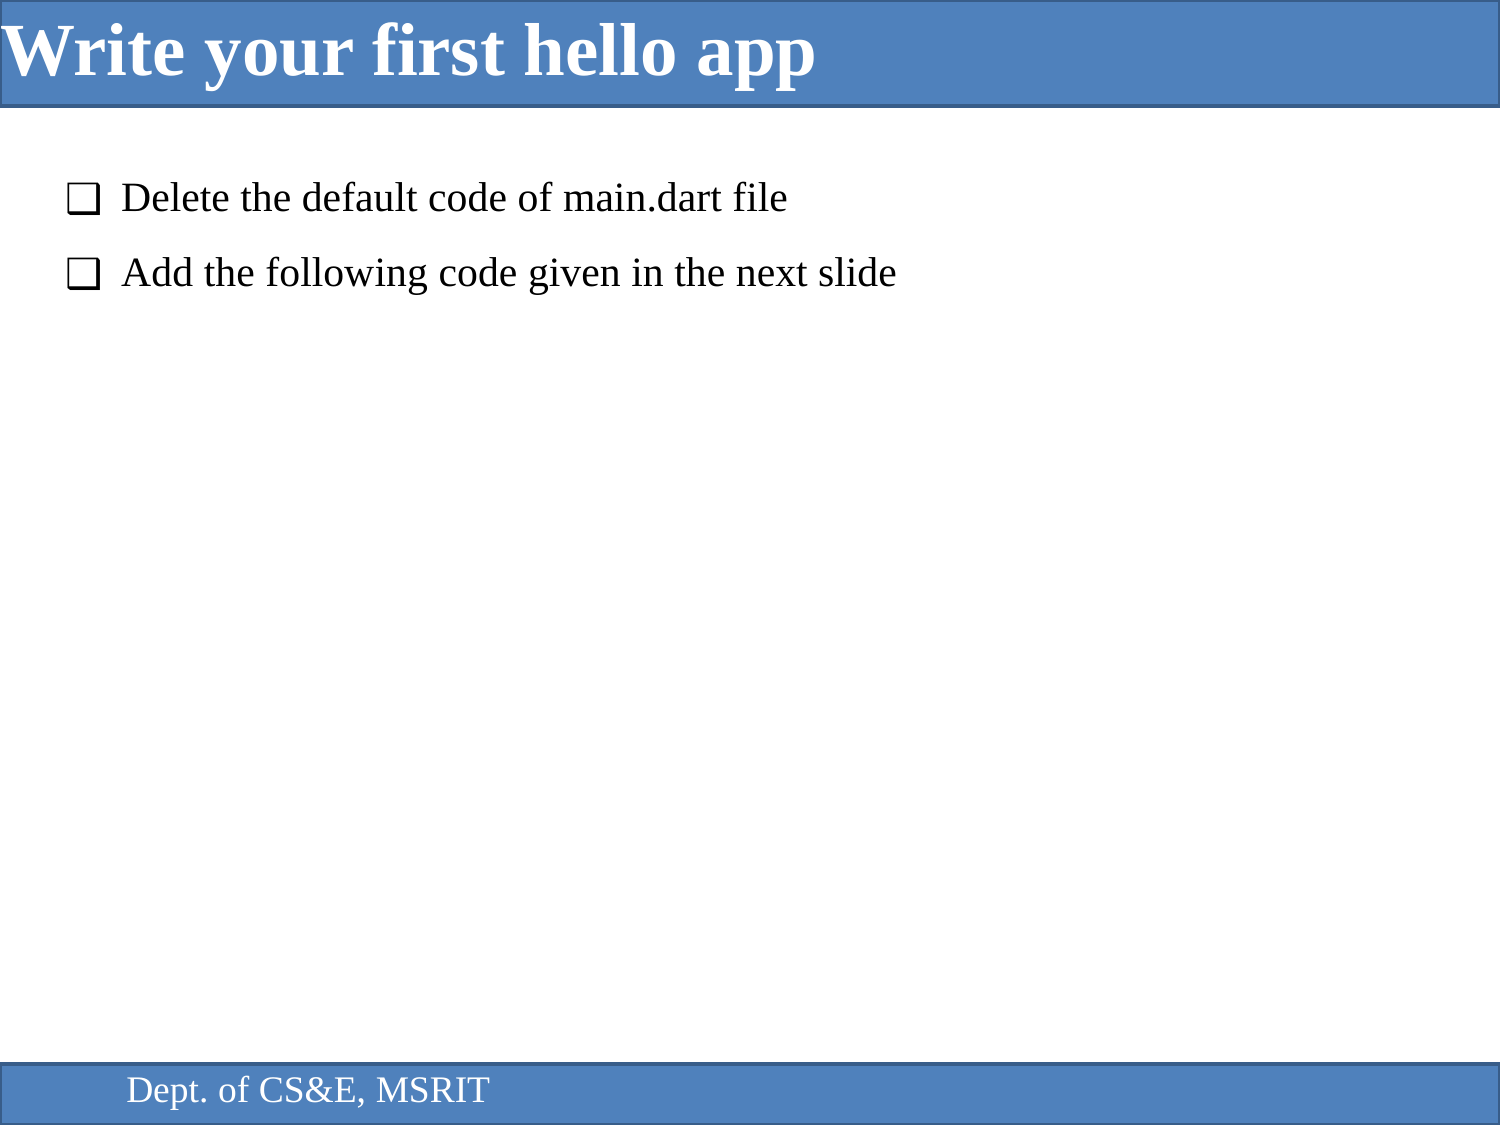

Write your first hello app
Delete the default code of main.dart file
Add the following code given in the next slide

Dept. of CS&E, MSRIT